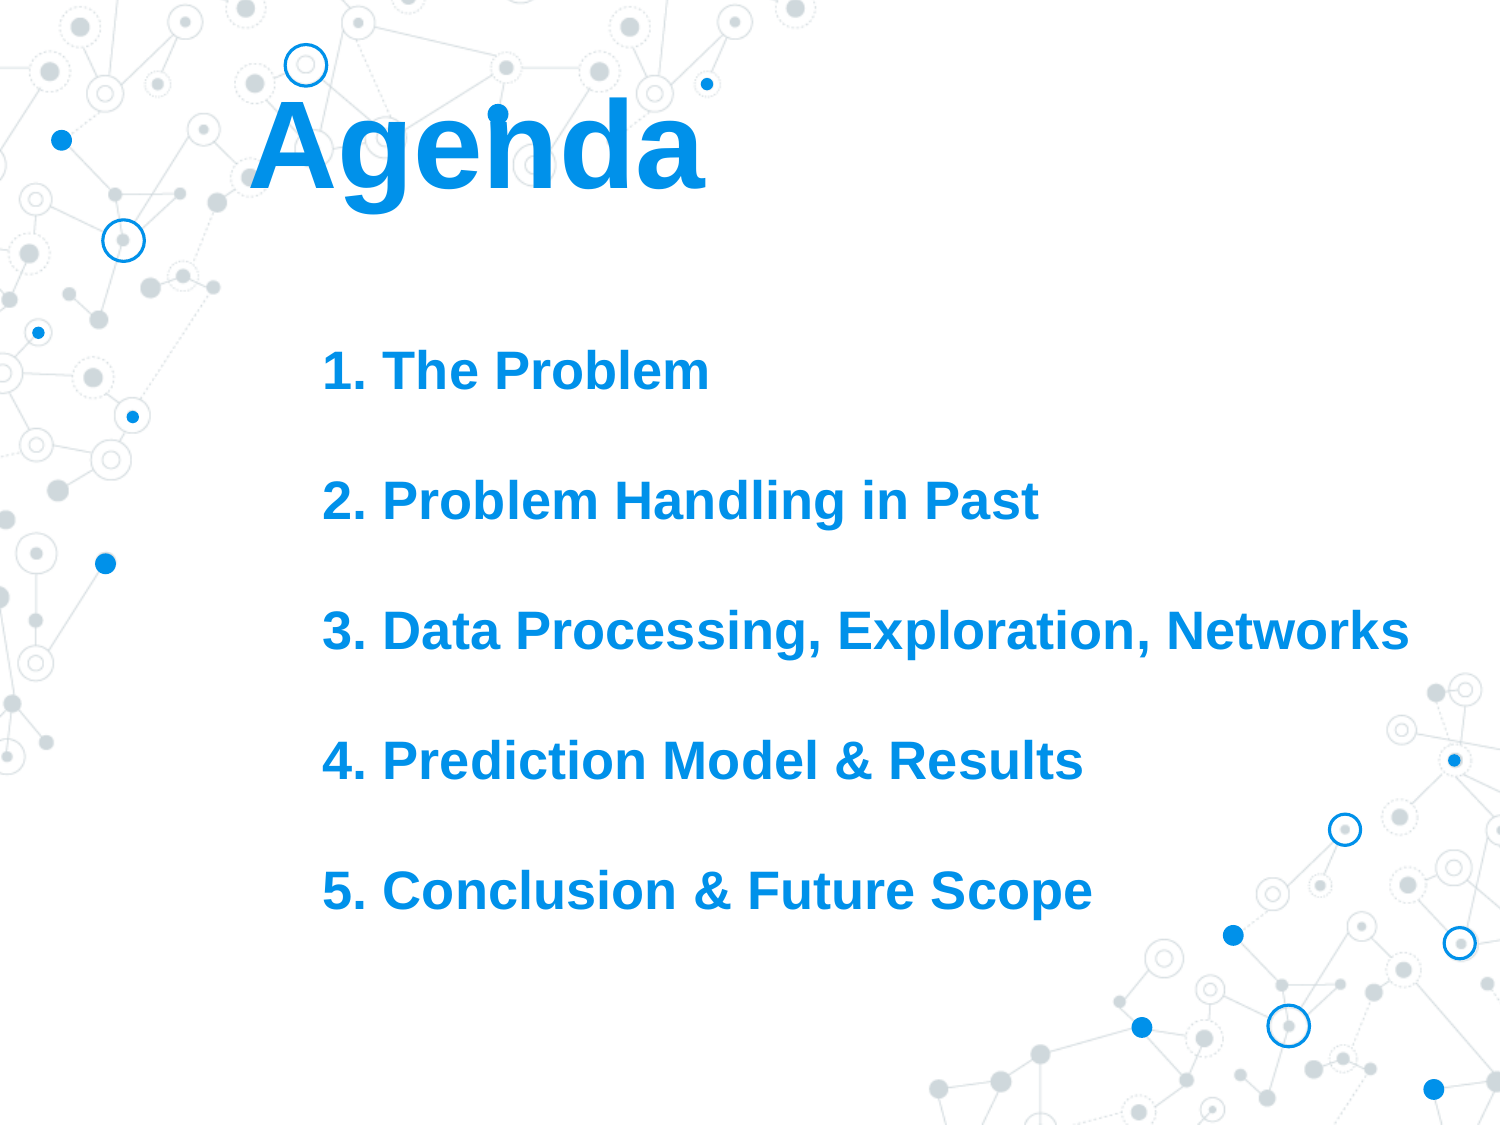

Agenda
# 1. The Problem 2. Problem Handling in Past 3. Data Processing, Exploration, Networks 4. Prediction Model & Results 5. Conclusion & Future Scope